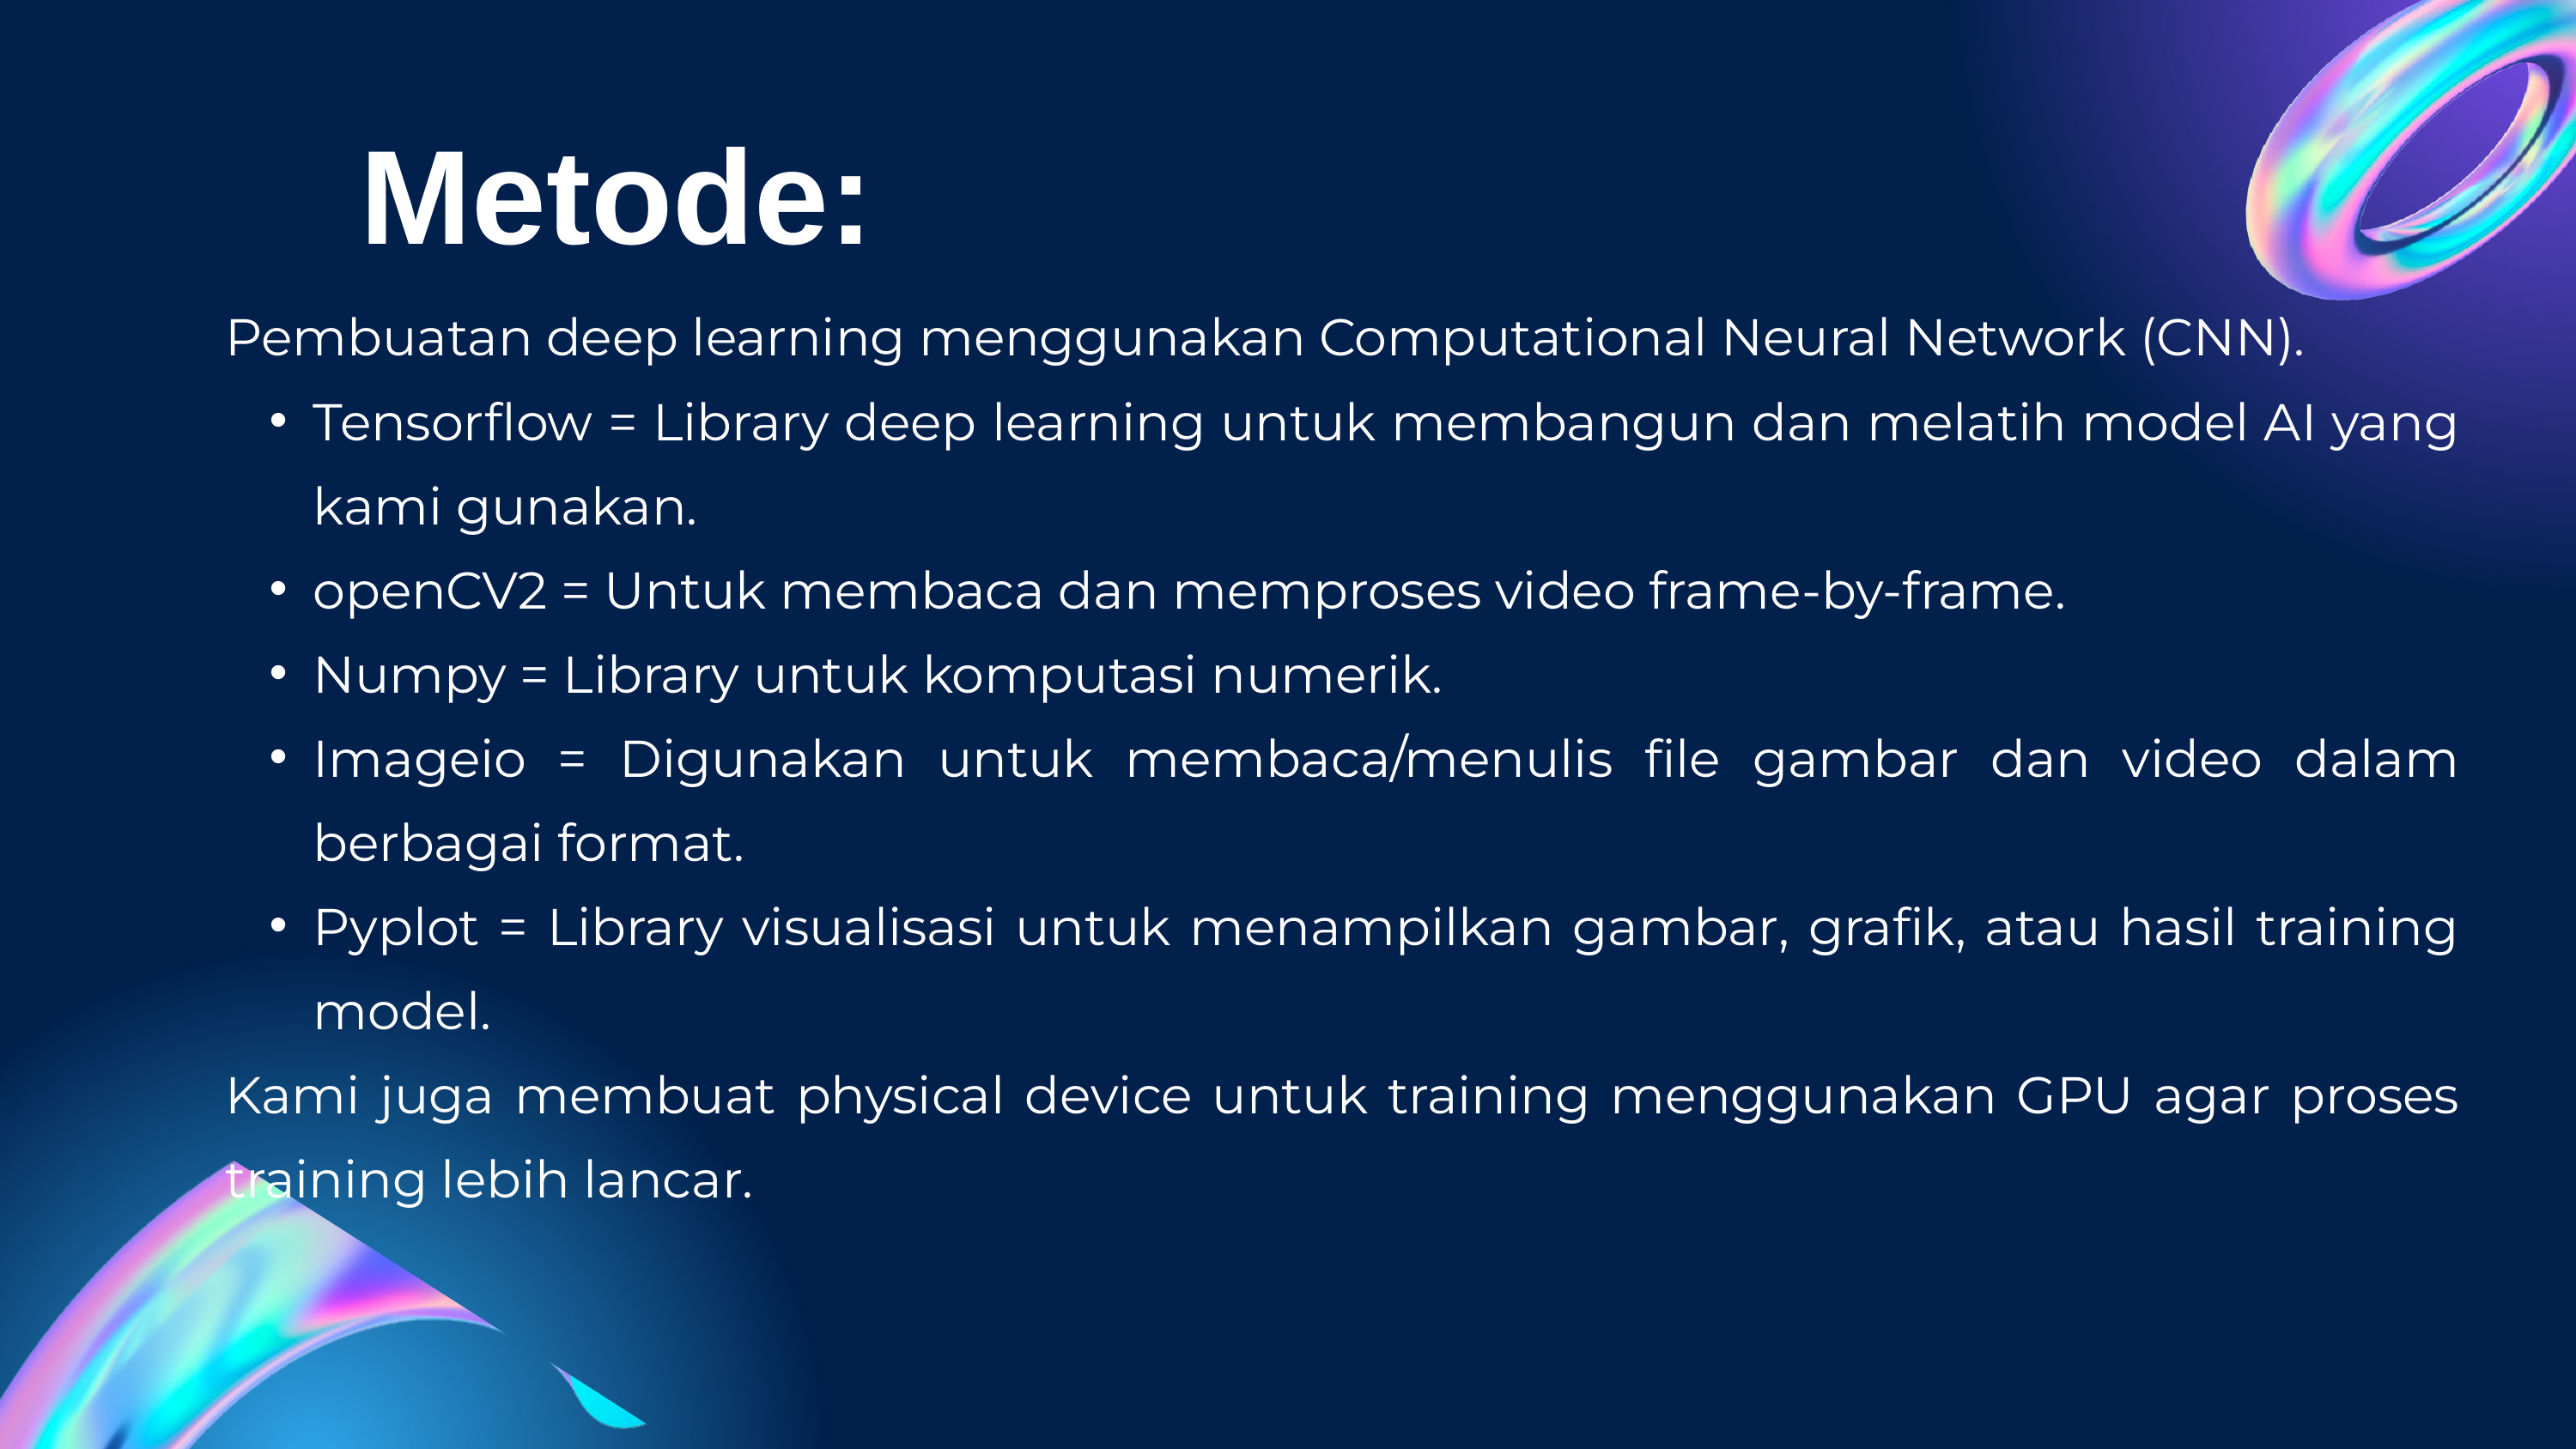

Metode:
Pembuatan deep learning menggunakan Computational Neural Network (CNN).
Tensorflow = Library deep learning untuk membangun dan melatih model AI yang kami gunakan.
openCV2 = Untuk membaca dan memproses video frame-by-frame.
Numpy = Library untuk komputasi numerik.
Imageio = Digunakan untuk membaca/menulis file gambar dan video dalam berbagai format.
Pyplot = Library visualisasi untuk menampilkan gambar, grafik, atau hasil training model.
Kami juga membuat physical device untuk training menggunakan GPU agar proses training lebih lancar.